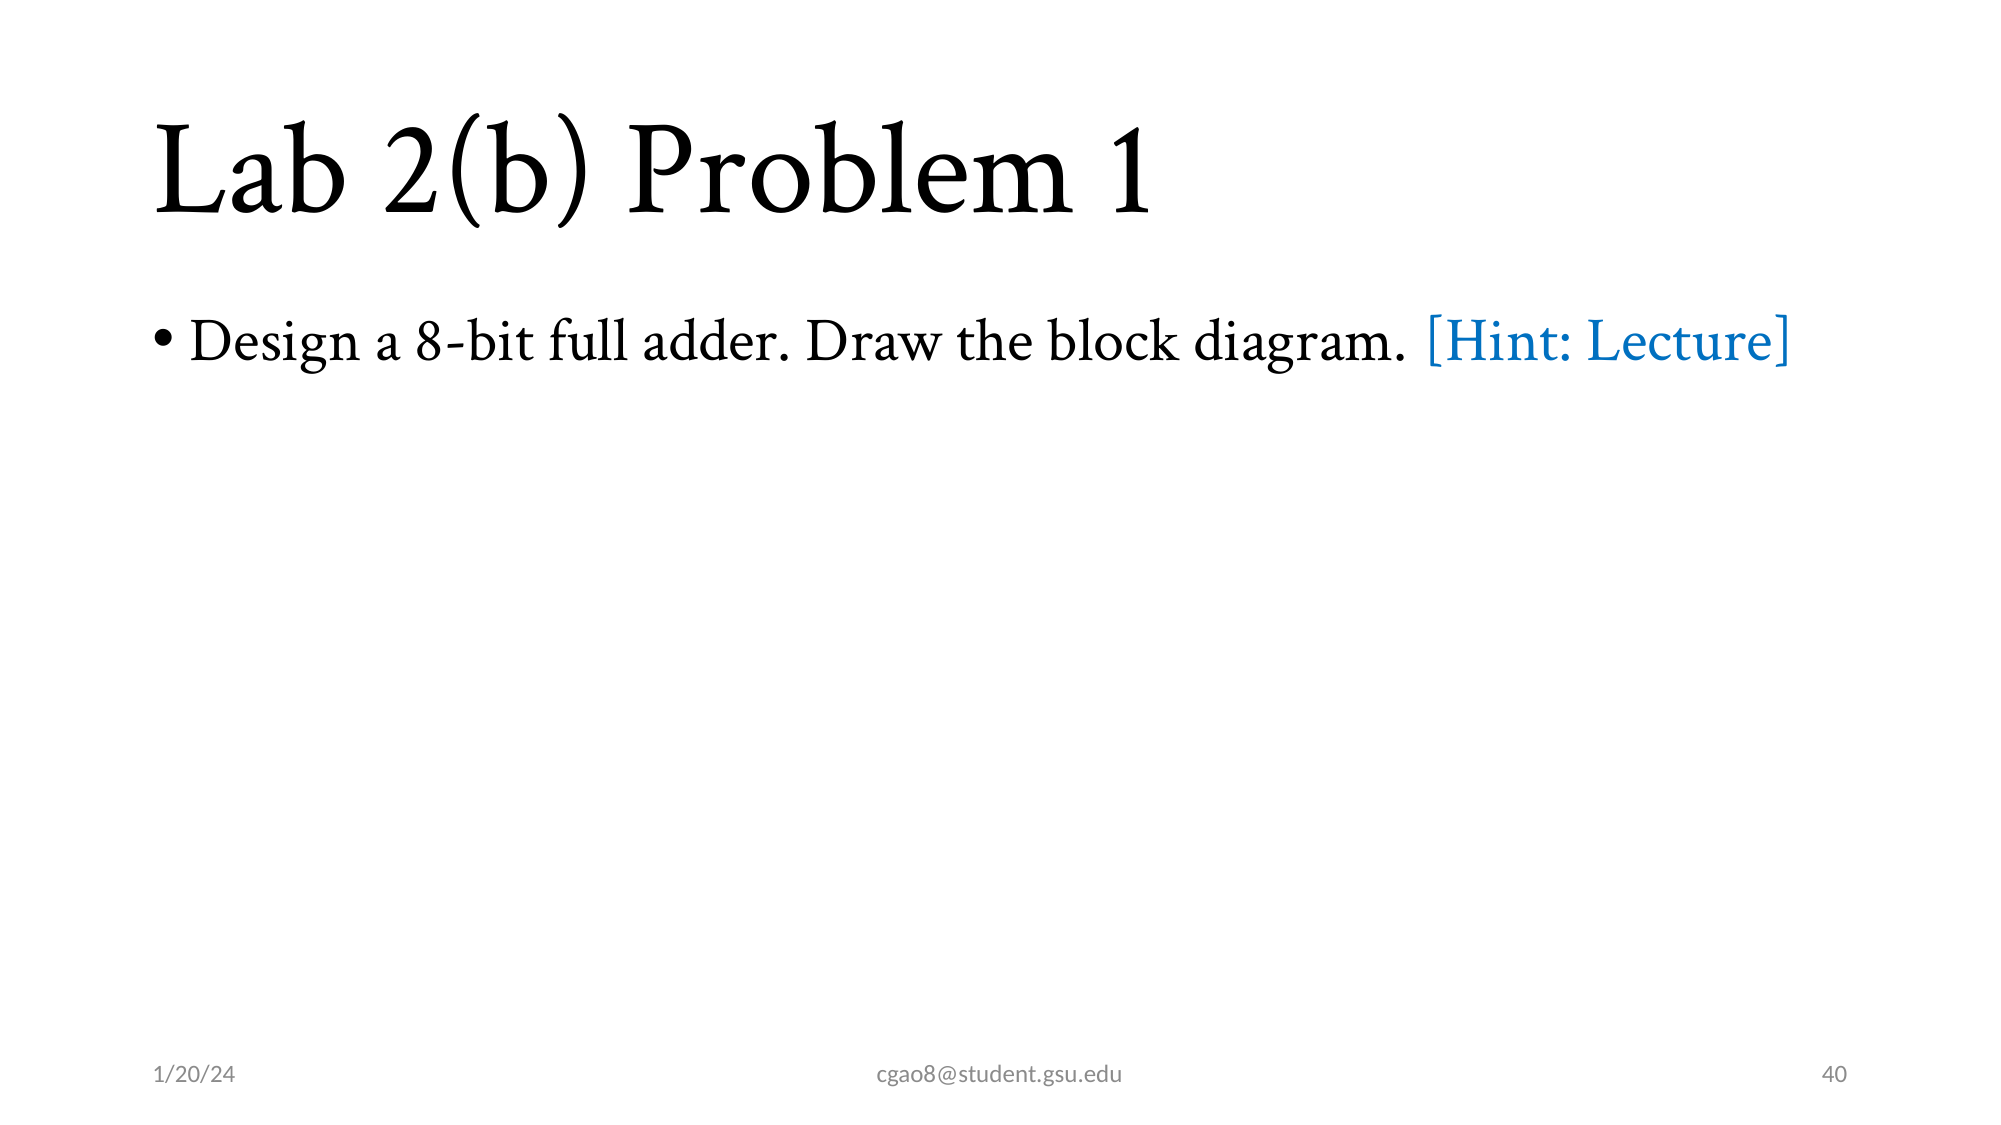

# Lab 2(b) Problem 1
Design a 8-bit full adder. Draw the block diagram. [Hint: Lecture]
1/20/24
cgao8@student.gsu.edu
40